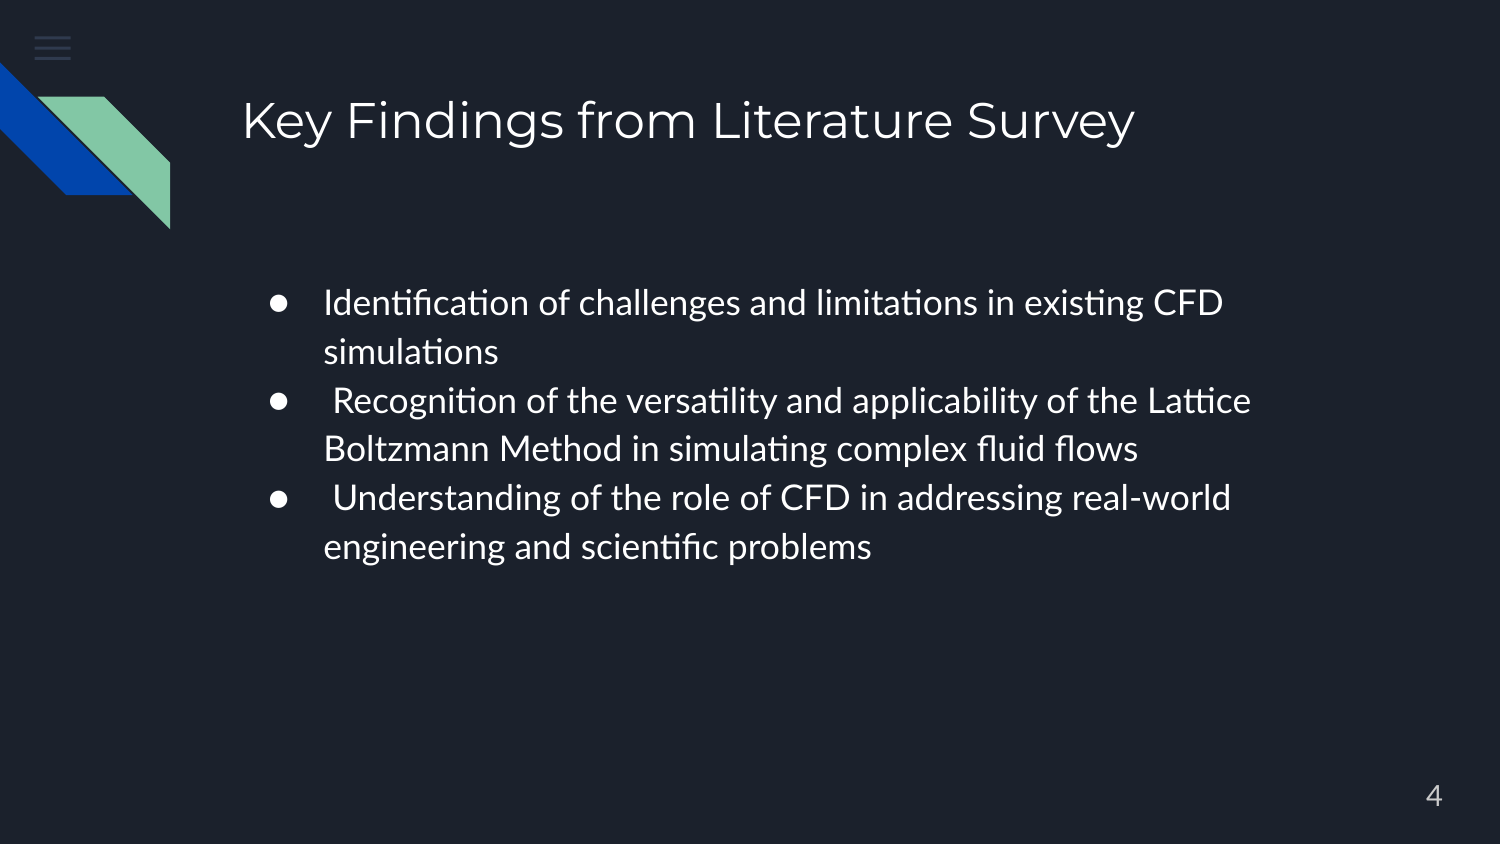

# Key Findings from Literature Survey

Identification of challenges and limitations in existing CFD simulations
 Recognition of the versatility and applicability of the Lattice Boltzmann Method in simulating complex fluid flows
 Understanding of the role of CFD in addressing real-world engineering and scientific problems

4